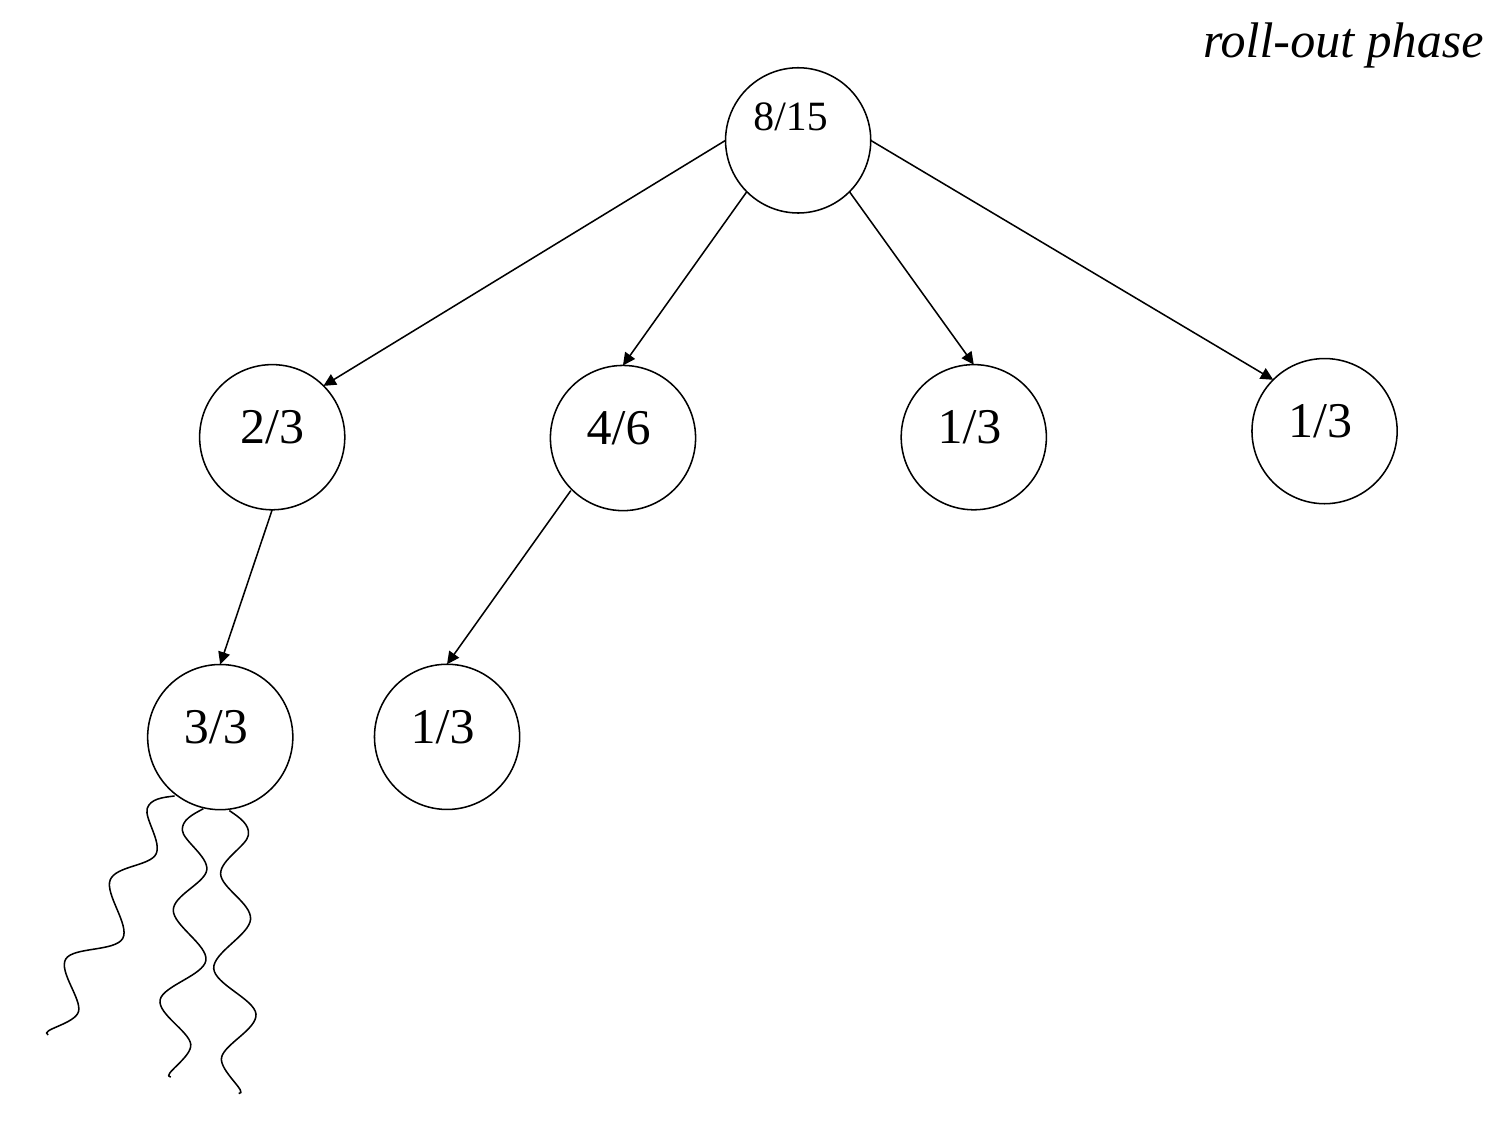

roll-out phase
8/15
1/3
1/3
2/3
4/6
1/3
3/3